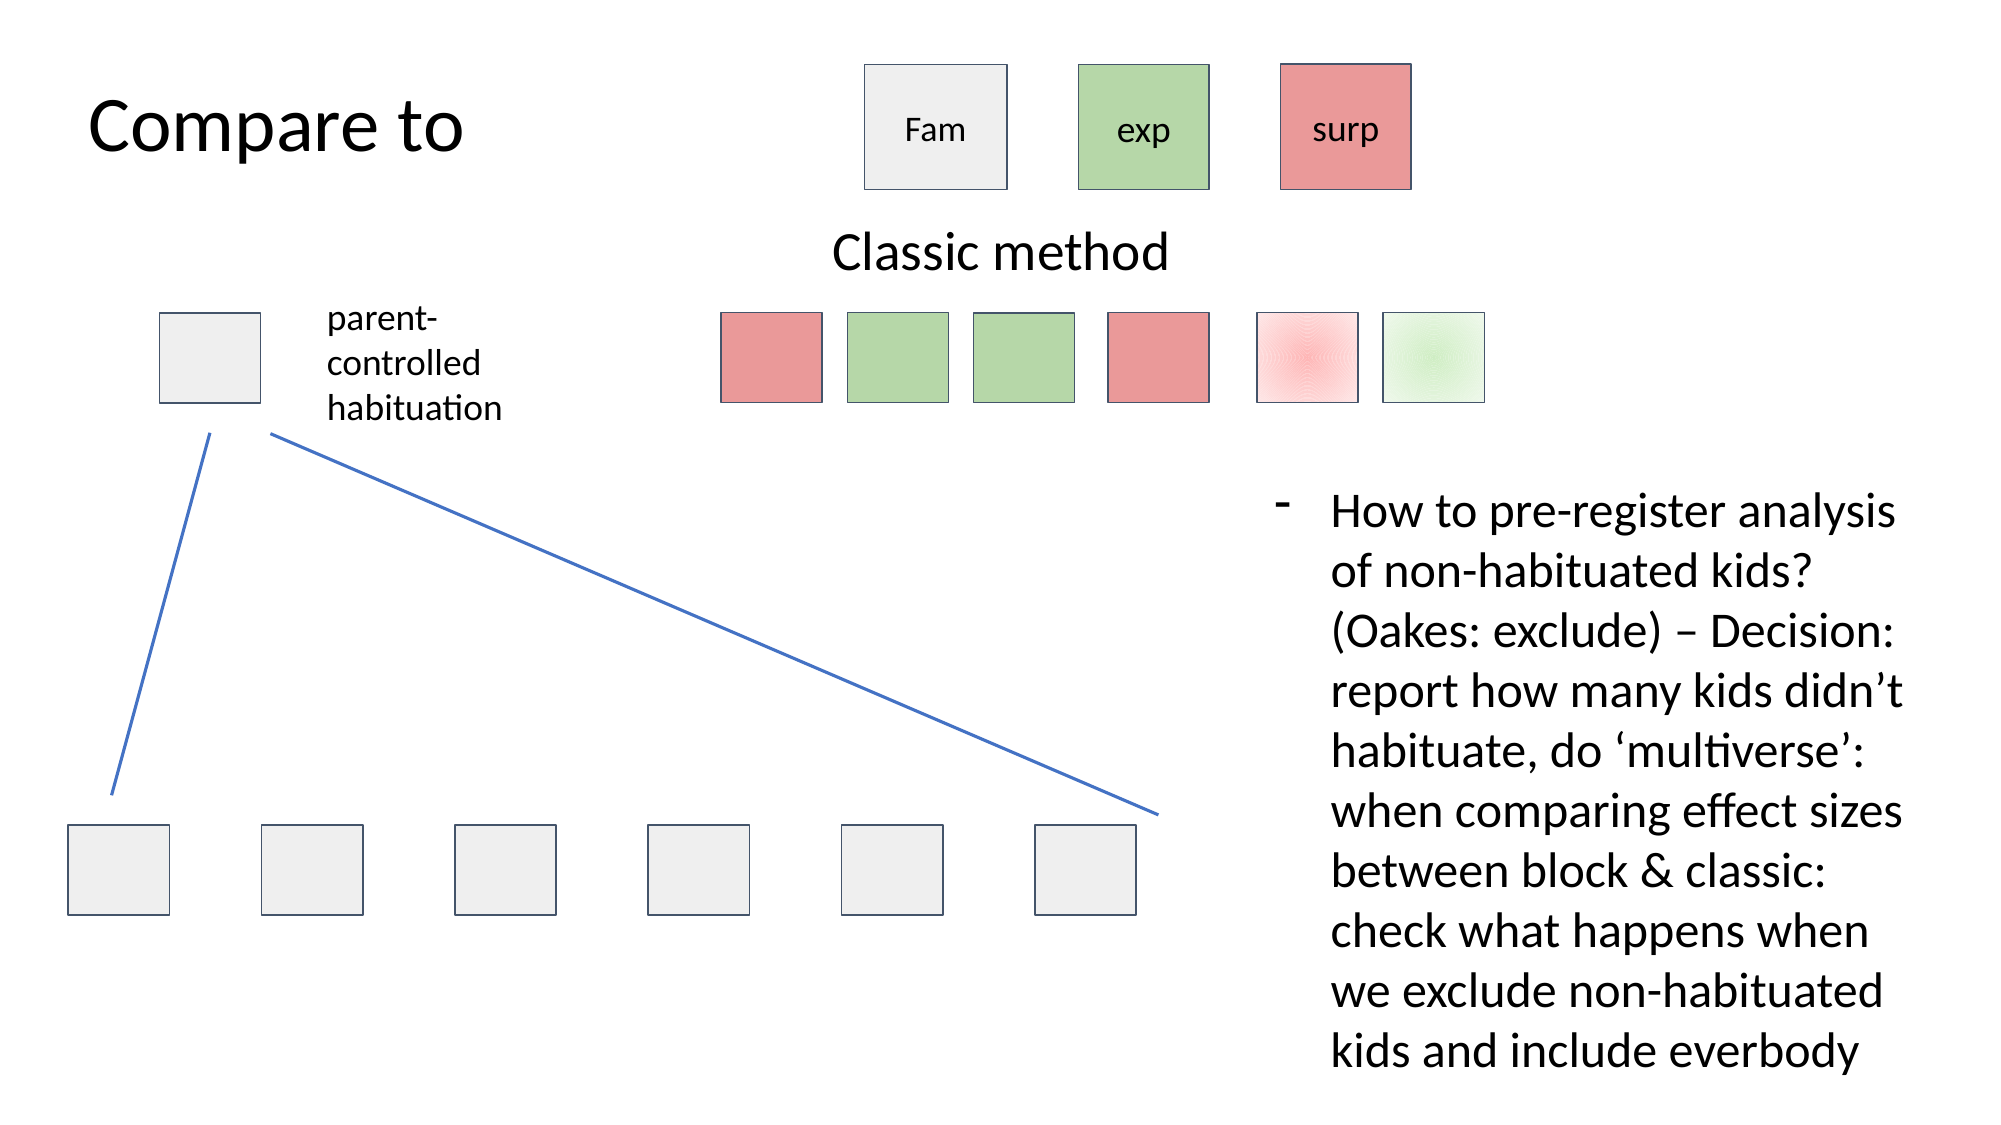

# Compare to
surp
Fam
exp
Classic method
parent-controlled habituation

How to pre-register analysis of non-habituated kids? (Oakes: exclude) – Decision: report how many kids didn’t habituate, do ‘multiverse’: when comparing effect sizes between block & classic: check what happens when we exclude non-habituated kids and include everbody